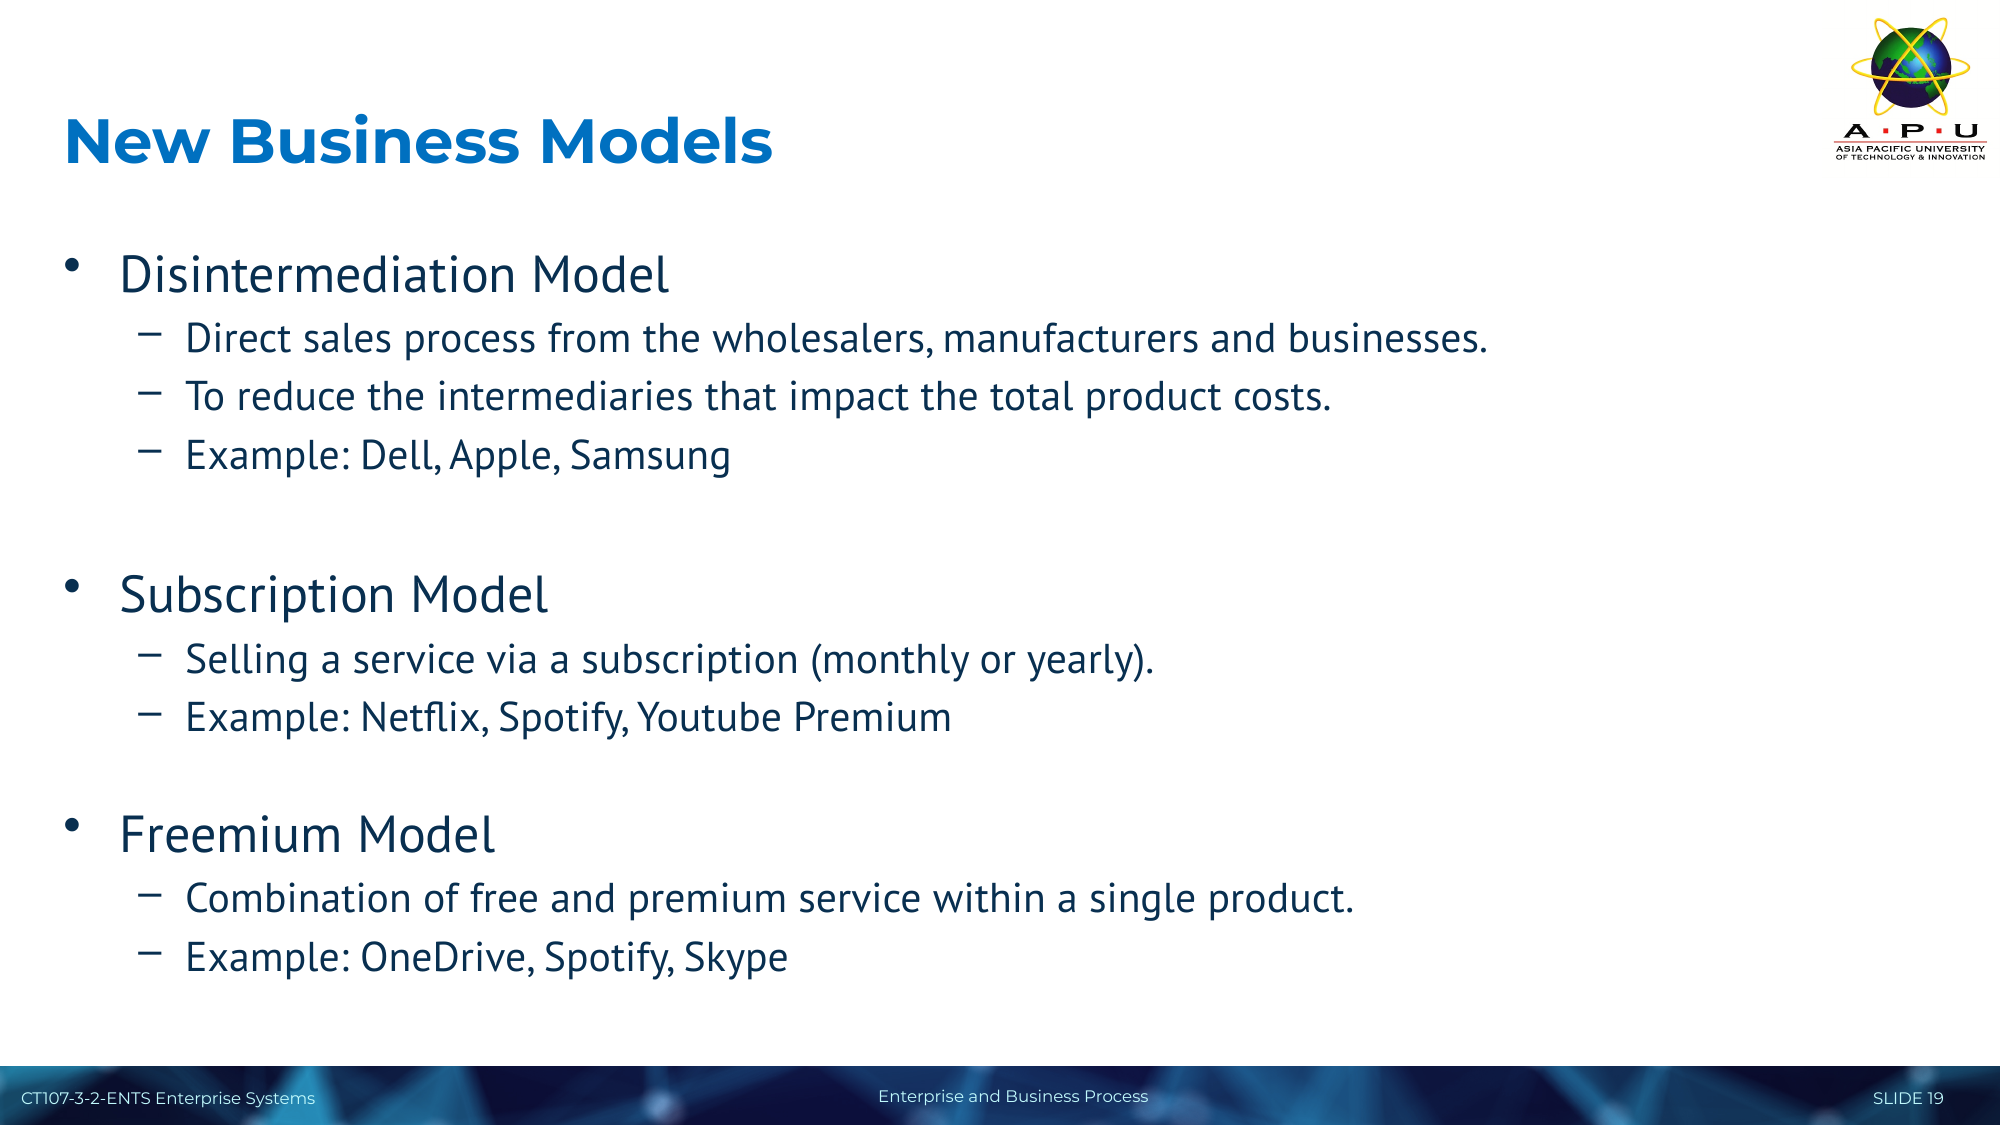

# New Business Models

Disintermediation Model
Direct sales process from the wholesalers, manufacturers and businesses.
To reduce the intermediaries that impact the total product costs.
Example: Dell, Apple, Samsung

Subscription Model
Selling a service via a subscription (monthly or yearly).
Example: Netflix, Spotify, Youtube Premium
Freemium Model
Combination of free and premium service within a single product.
Example: OneDrive, Spotify, Skype